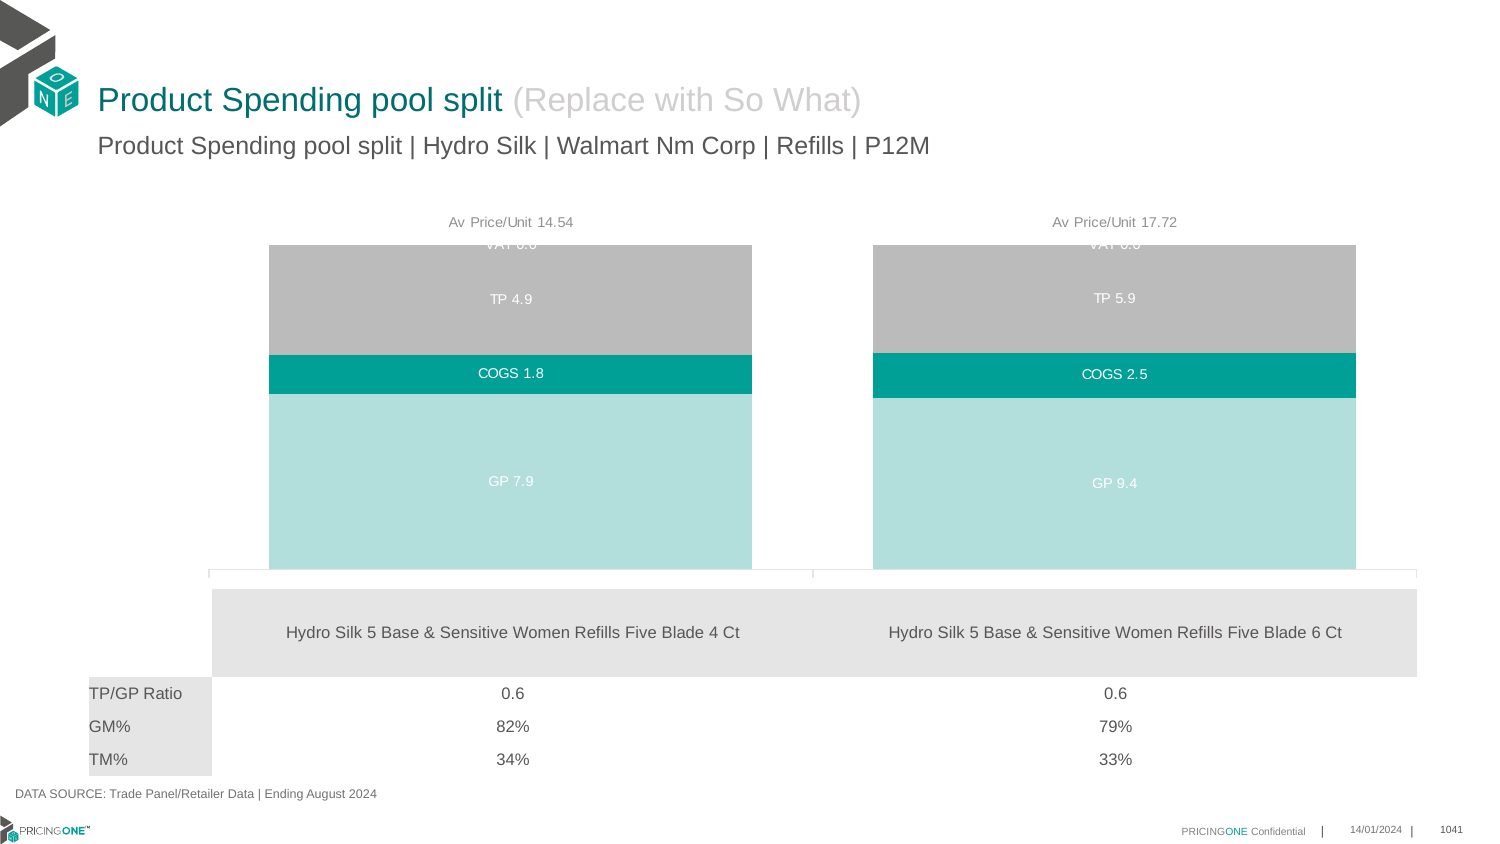

# Product Spending pool split (Replace with So What)
Product Spending pool split | Hydro Silk | Walmart Nm Corp | Refills | P12M

### Chart

| Category | GP | COGS | TP | VAT |
|---|---|---|---|---|
| Av Price/Unit 14.54 | 7.853857664029781 | 1.7676132154490465 | 4.918938250348999 | 0.0 |
| Av Price/Unit 17.72 | 9.373678308321965 | 2.456670259208731 | 5.885203956343796 | 0.0 |
|  | Hydro Silk 5 Base & Sensitive Women Refills Five Blade 4 Ct | Hydro Silk 5 Base & Sensitive Women Refills Five Blade 6 Ct |
| --- | --- | --- |
| TP/GP Ratio | 0.6 | 0.6 |
| GM% | 82% | 79% |
| TM% | 34% | 33% |
DATA SOURCE: Trade Panel/Retailer Data | Ending August 2024

14/01/2024
1041